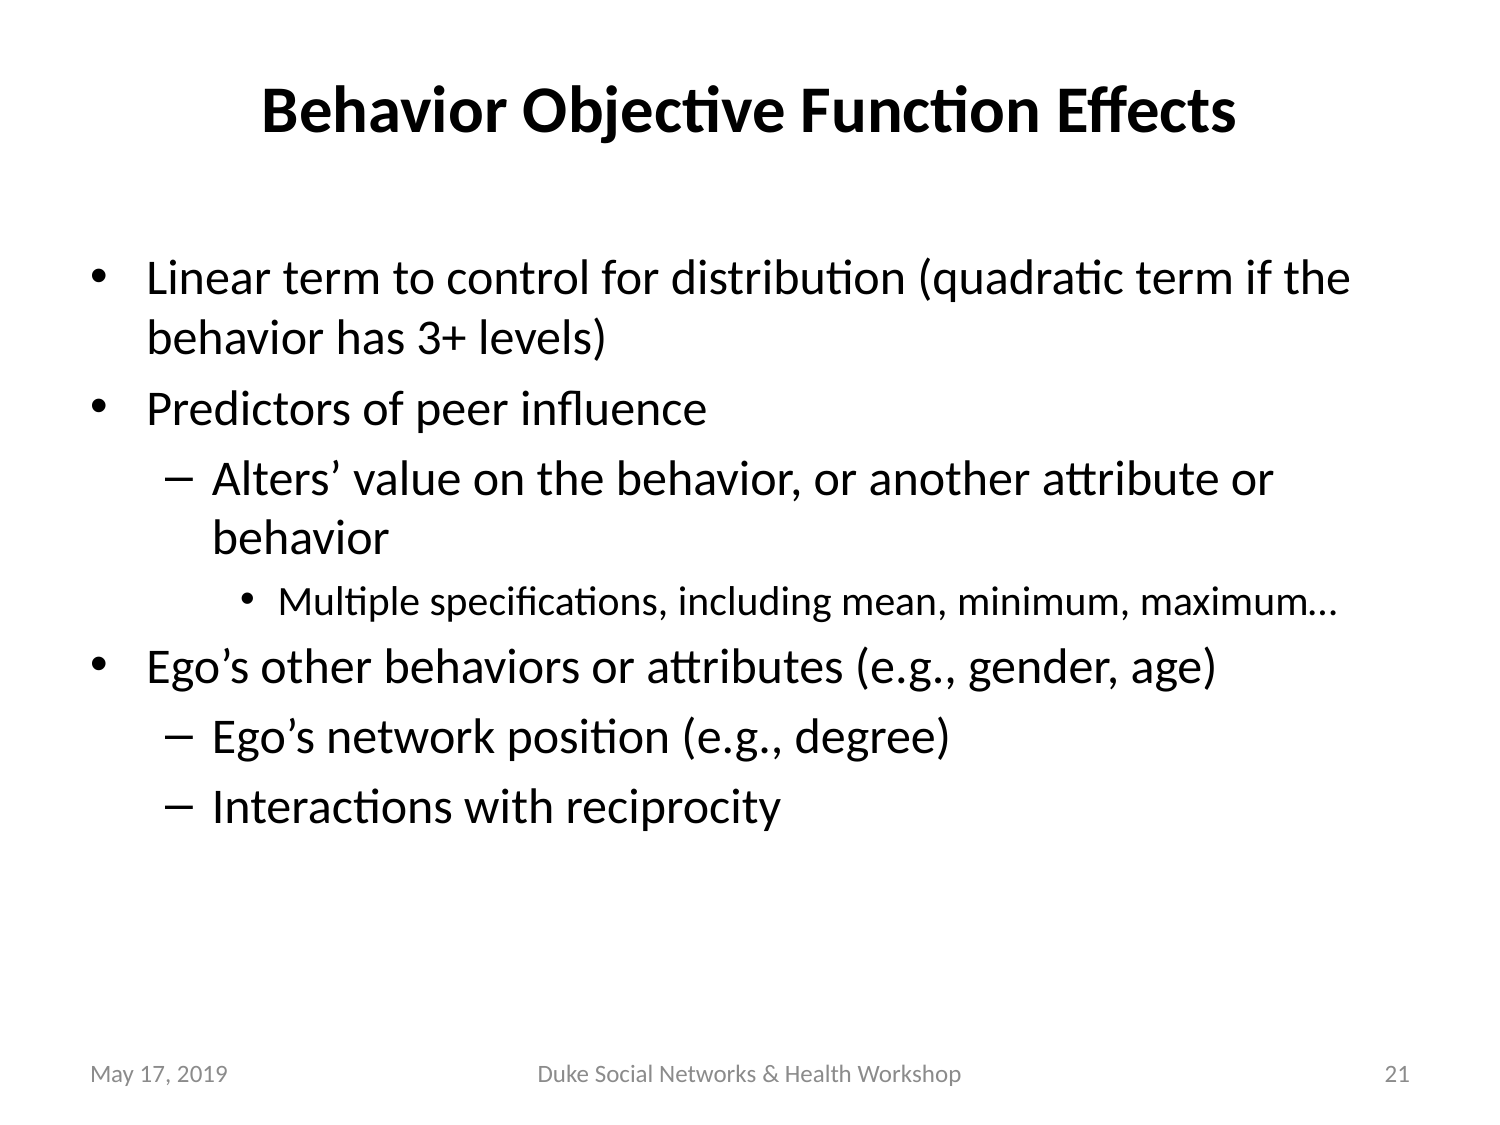

# Behavior Objective Function Effects
Linear term to control for distribution (quadratic term if the behavior has 3+ levels)
Predictors of peer influence
Alters’ value on the behavior, or another attribute or behavior
Multiple specifications, including mean, minimum, maximum…
Ego’s other behaviors or attributes (e.g., gender, age)
Ego’s network position (e.g., degree)
Interactions with reciprocity
May 17, 2019
Duke Social Networks & Health Workshop
21